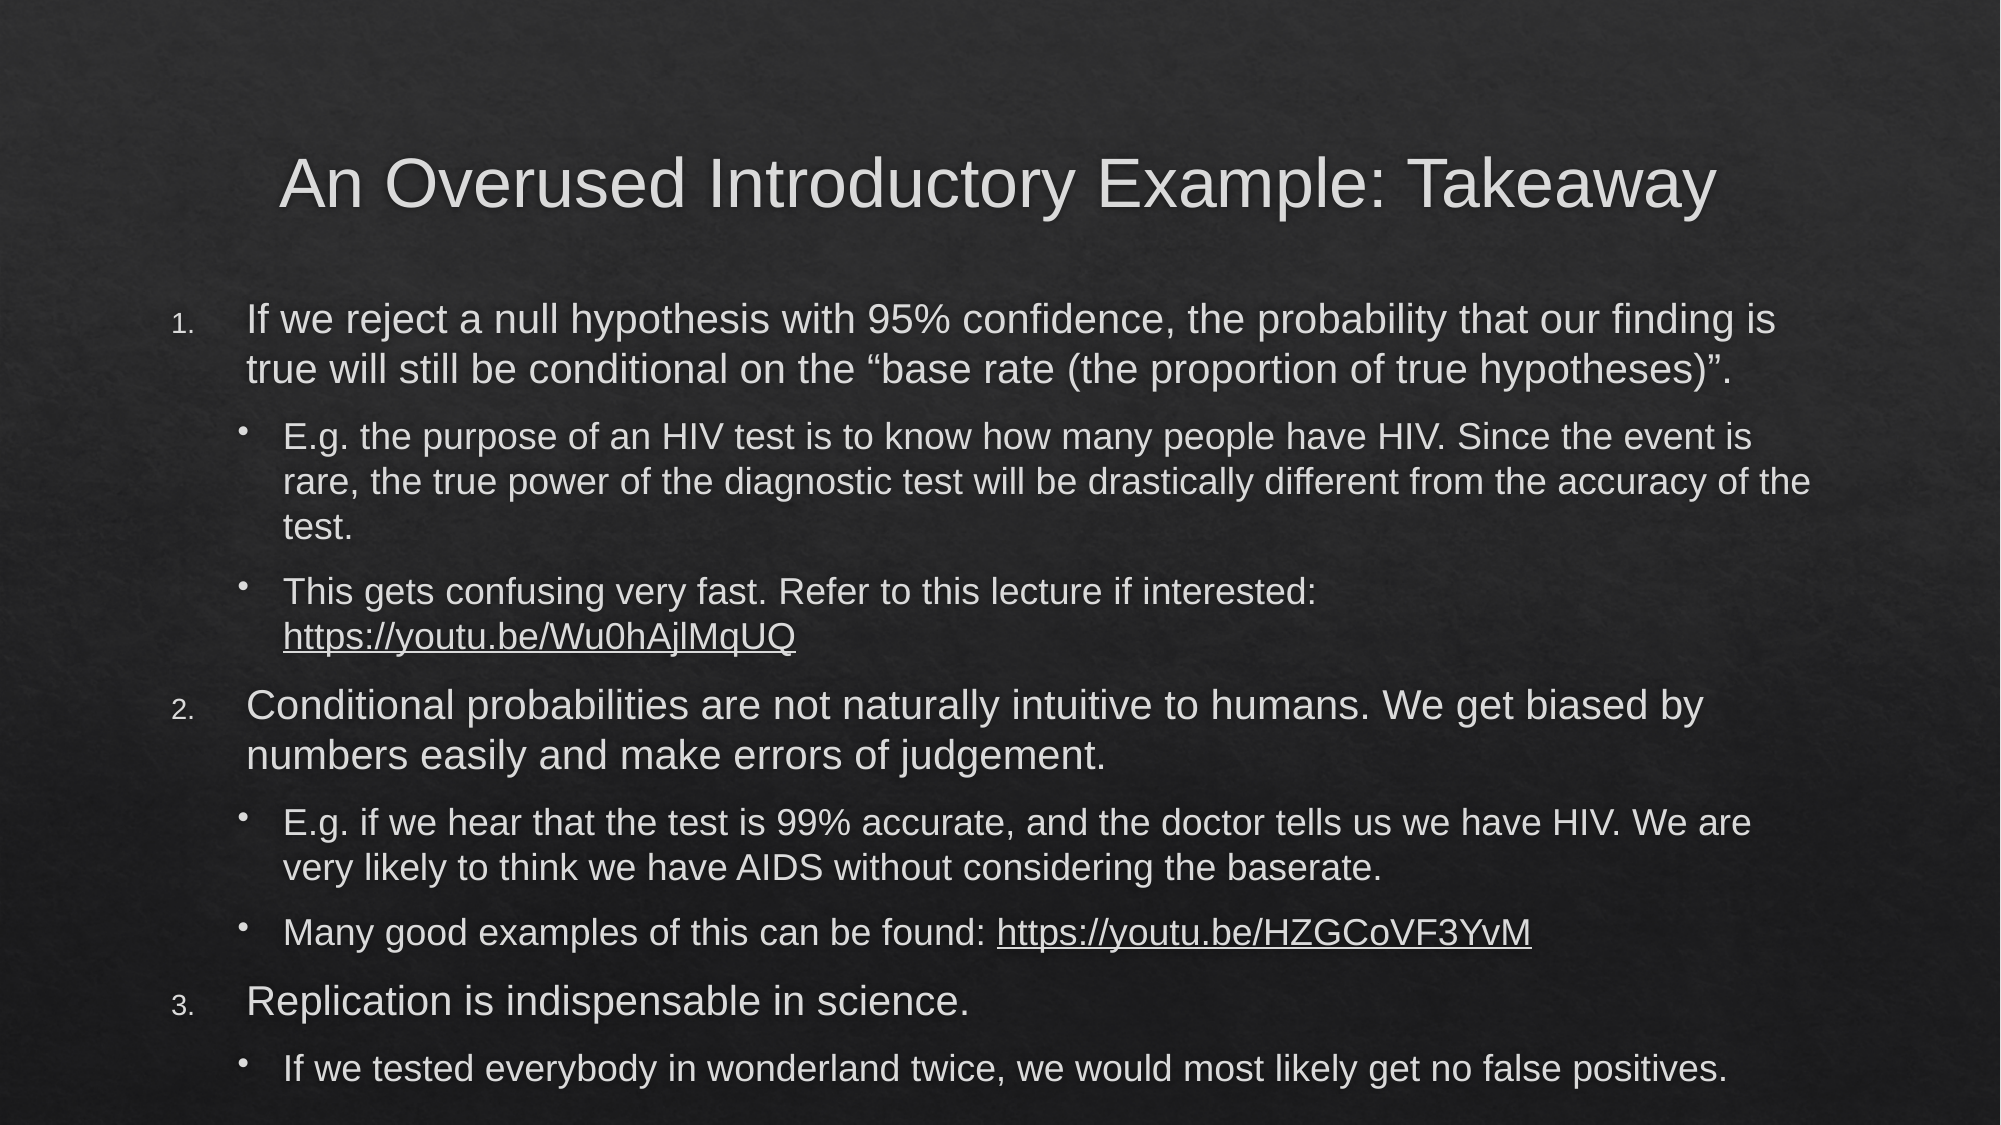

# An Overused Introductory Example: Takeaway
If we reject a null hypothesis with 95% confidence, the probability that our finding is true will still be conditional on the “base rate (the proportion of true hypotheses)”.
E.g. the purpose of an HIV test is to know how many people have HIV. Since the event is rare, the true power of the diagnostic test will be drastically different from the accuracy of the test.
This gets confusing very fast. Refer to this lecture if interested: https://youtu.be/Wu0hAjlMqUQ
Conditional probabilities are not naturally intuitive to humans. We get biased by numbers easily and make errors of judgement.
E.g. if we hear that the test is 99% accurate, and the doctor tells us we have HIV. We are very likely to think we have AIDS without considering the baserate.
Many good examples of this can be found: https://youtu.be/HZGCoVF3YvM
Replication is indispensable in science.
If we tested everybody in wonderland twice, we would most likely get no false positives.